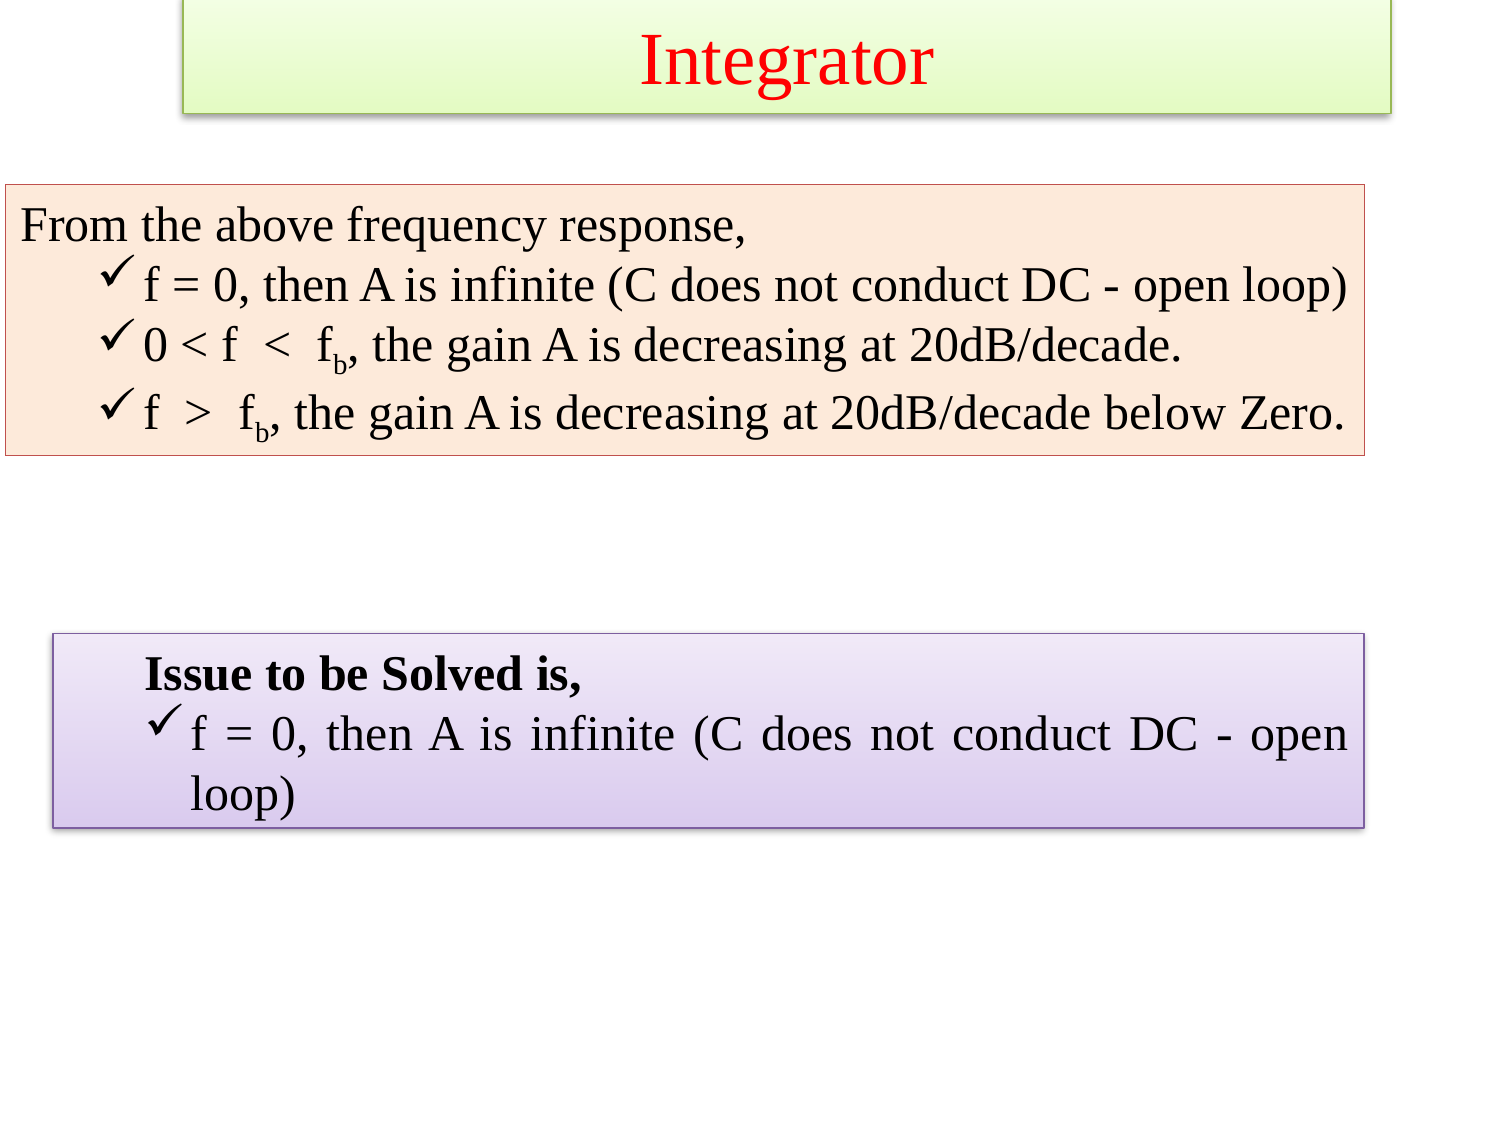

# Integrator
From the above frequency response,
f = 0, then A is infinite (C does not conduct DC - open loop)
0 < f  <  fb, the gain A is decreasing at 20dB/decade.
f  >  fb, the gain A is decreasing at 20dB/decade below Zero.
Issue to be Solved is,
f = 0, then A is infinite (C does not conduct DC - open loop)